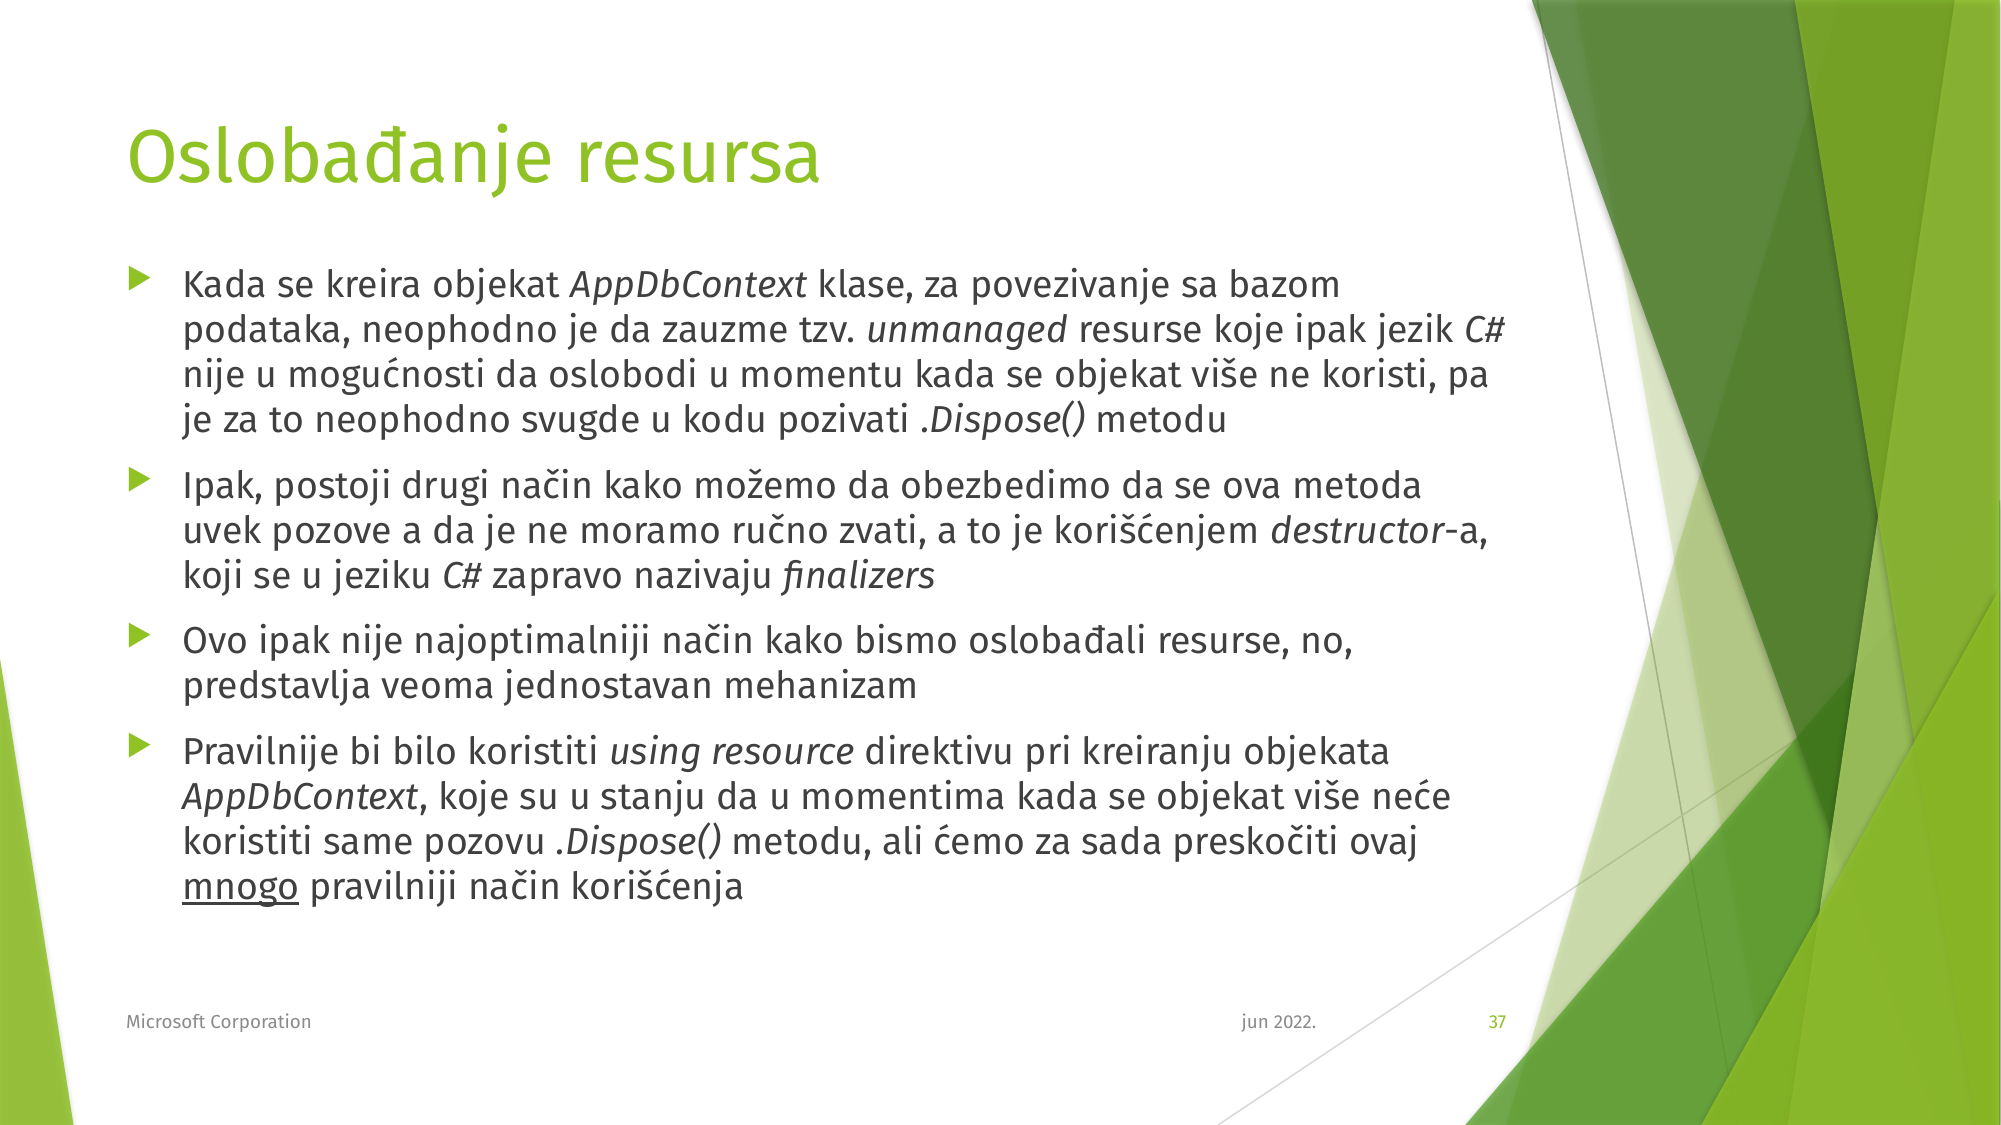

# Oslobađanje resursa
Kada se kreira objekat AppDbContext klase, za povezivanje sa bazom podataka, neophodno je da zauzme tzv. unmanaged resurse koje ipak jezik C# nije u mogućnosti da oslobodi u momentu kada se objekat više ne koristi, pa je za to neophodno svugde u kodu pozivati .Dispose() metodu
Ipak, postoji drugi način kako možemo da obezbedimo da se ova metoda uvek pozove a da je ne moramo ručno zvati, a to je korišćenjem destructor-a, koji se u jeziku C# zapravo nazivaju finalizers
Ovo ipak nije najoptimalniji način kako bismo oslobađali resurse, no, predstavlja veoma jednostavan mehanizam
Pravilnije bi bilo koristiti using resource direktivu pri kreiranju objekata AppDbContext, koje su u stanju da u momentima kada se objekat više neće koristiti same pozovu .Dispose() metodu, ali ćemo za sada preskočiti ovaj mnogo pravilniji način korišćenja
Microsoft Corporation
jun 2022.
37